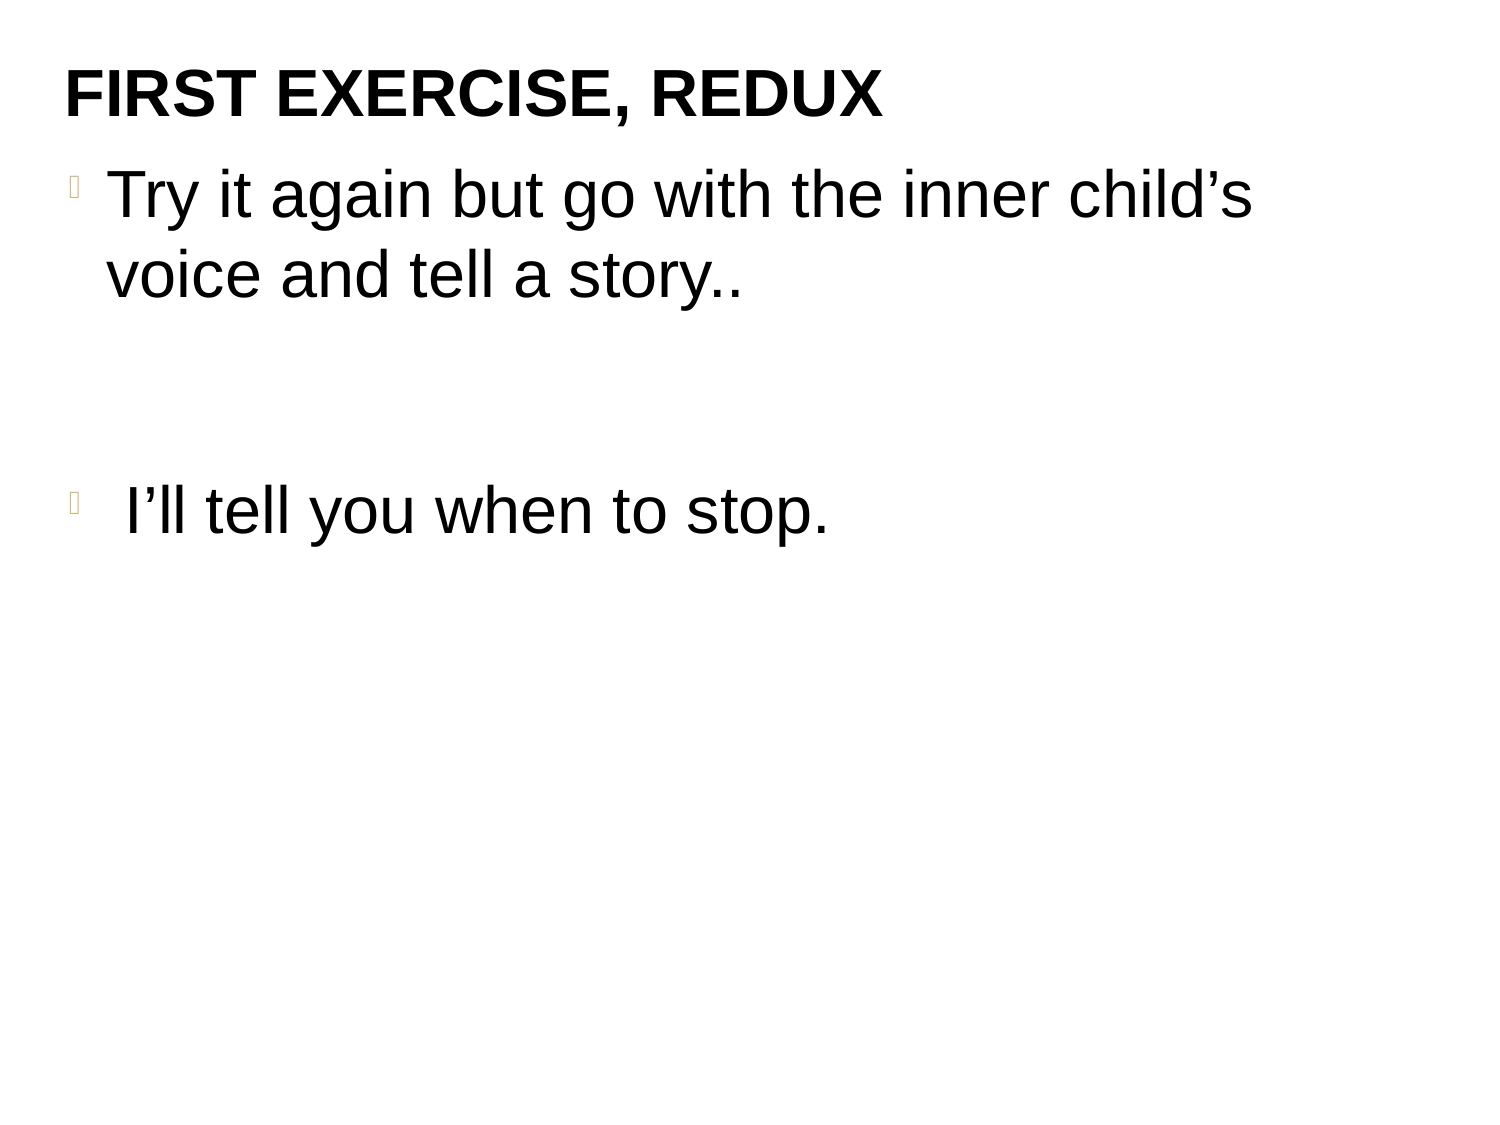

FIRST EXERCISE, REDUX
Try it again but go with the inner child’s voice and tell a story..

 I’ll tell you when to stop.